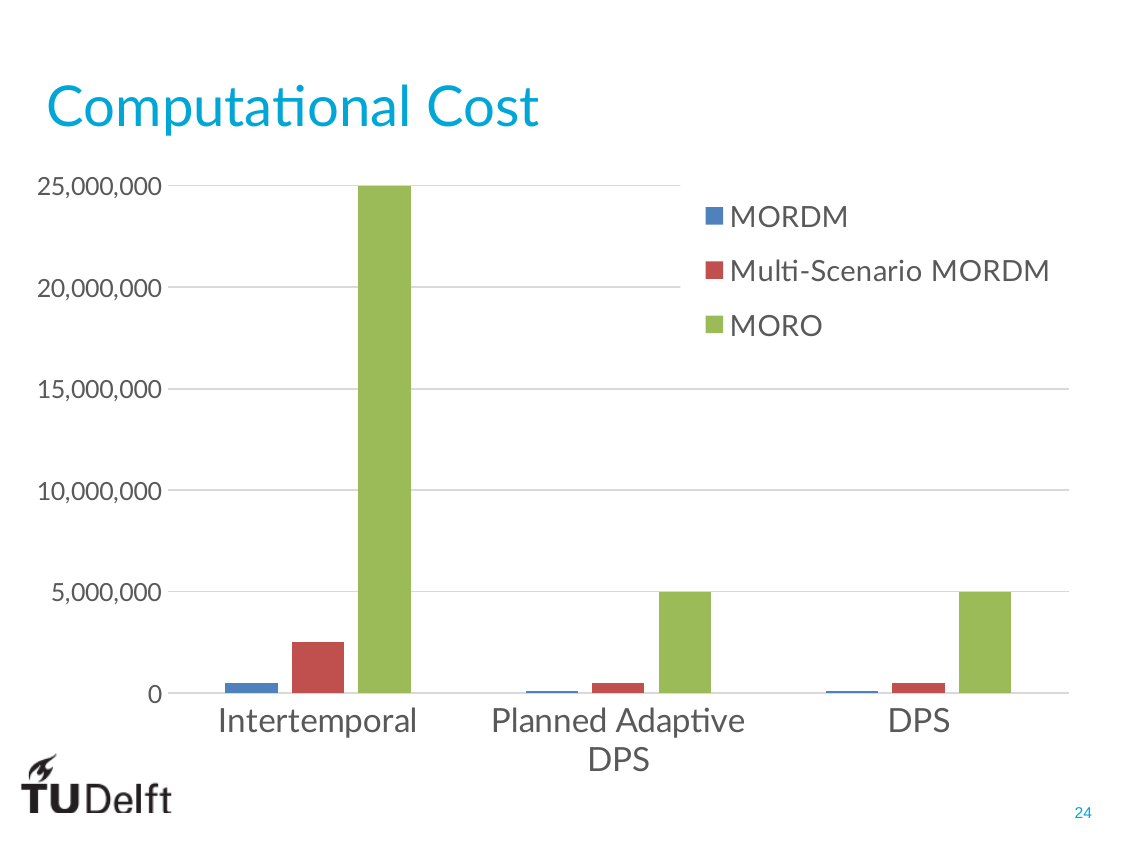

# Computational Cost

### Chart

| Category | MORDM | Multi-Scenario MORDM | MORO |
|---|---|---|---|
| Intertemporal | 500000.0 | 2500000.0 | 25000000.0 |
| Planned Adaptive DPS | 100000.0 | 500000.0 | 5000000.0 |
| DPS | 100000.0 | 500000.0 | 5000000.0 |